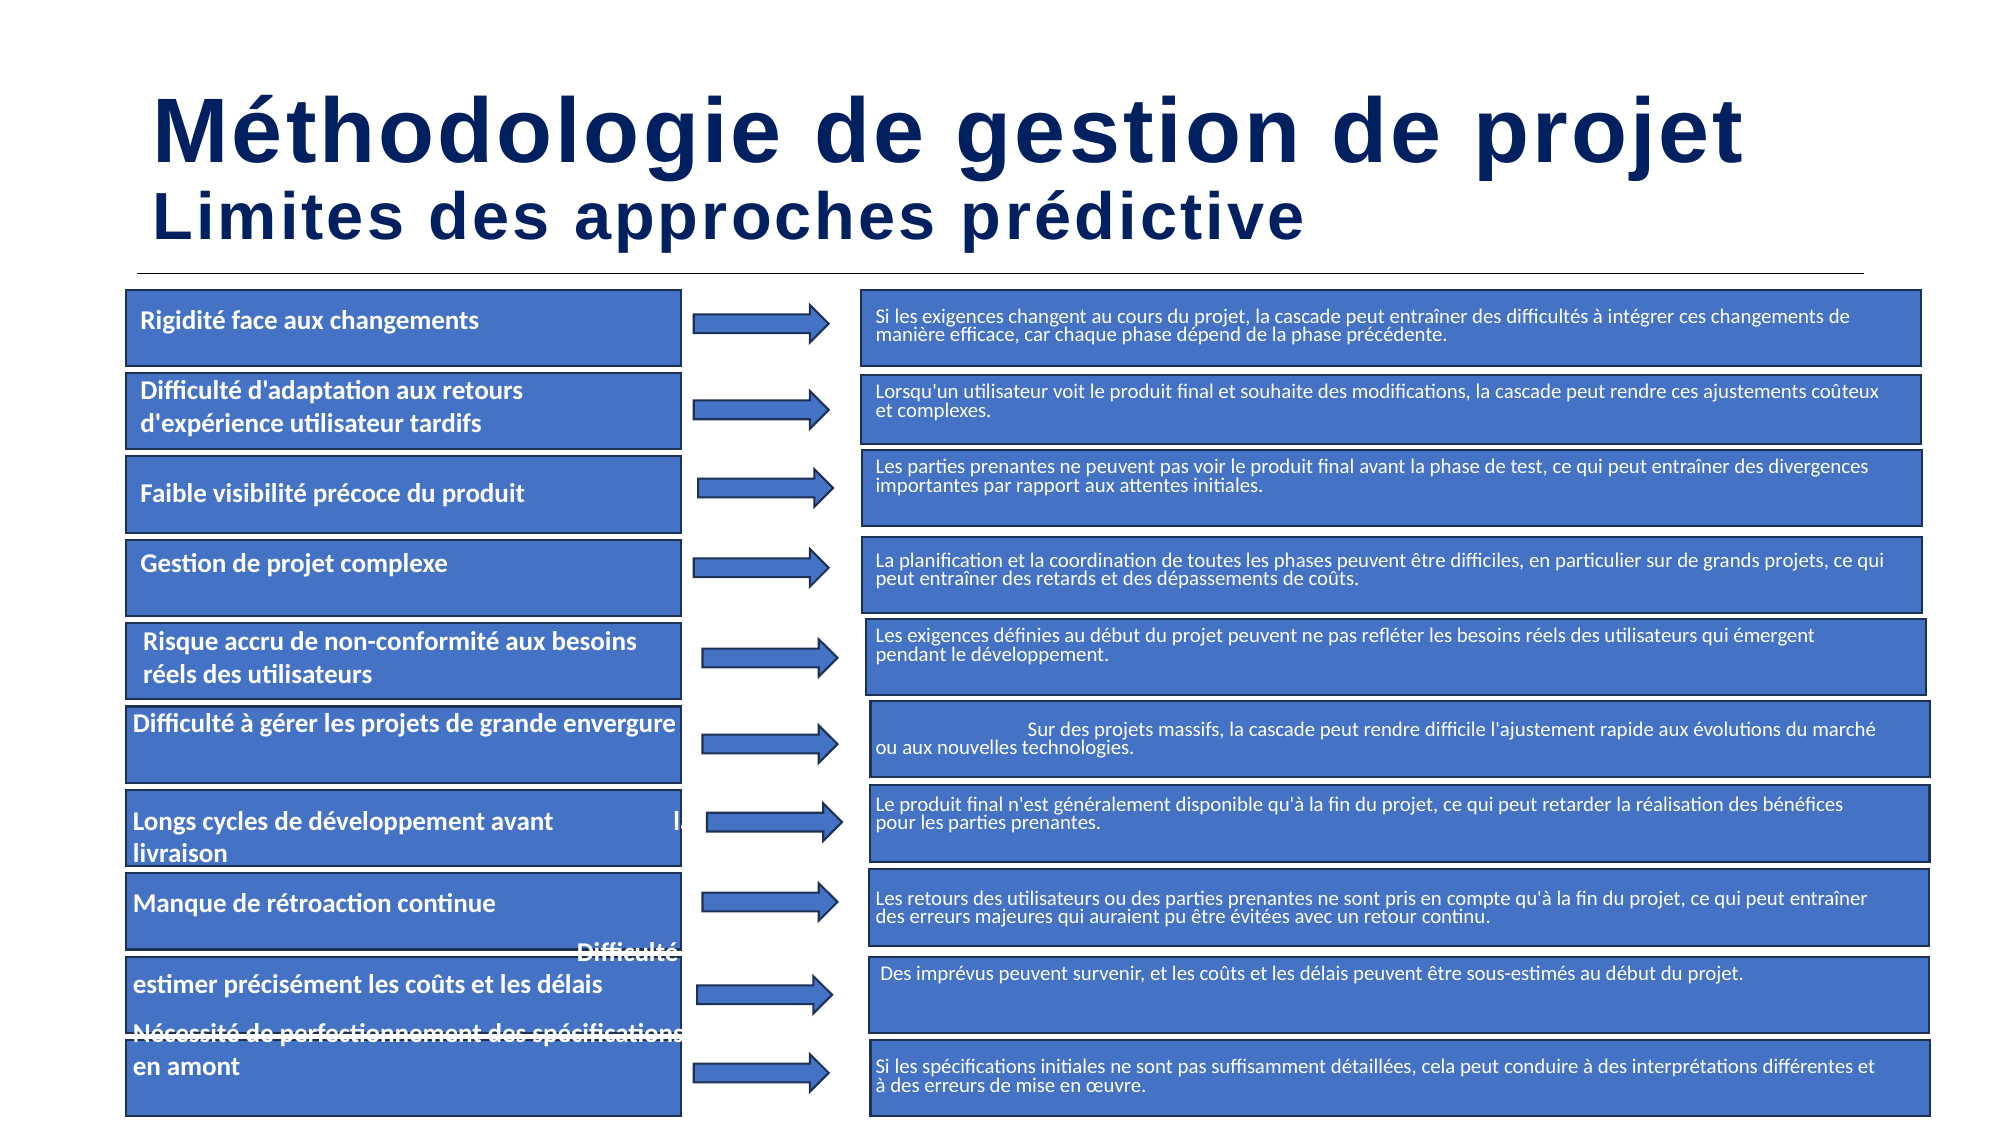

Méthodologie de gestion de projet
Limites des approches prédictive

Rigidité face aux changements
Difficulté d'adaptation aux retours d'expérience utilisateur tardifs
Faible visibilité précoce du produit
Gestion de projet complexe
Si les exigences changent au cours du projet, la cascade peut entraîner des difficultés à intégrer ces changements de manière efficace, car chaque phase dépend de la phase précédente.
Lorsqu'un utilisateur voit le produit final et souhaite des modifications, la cascade peut rendre ces ajustements coûteux et complexes.
Les parties prenantes ne peuvent pas voir le produit final avant la phase de test, ce qui peut entraîner des divergences importantes par rapport aux attentes initiales.
                                                                                                                                                                                                                    La planification et la coordination de toutes les phases peuvent être difficiles, en particulier sur de grands projets, ce qui peut entraîner des retards et des dépassements de coûts.
Les exigences définies au début du projet peuvent ne pas refléter les besoins réels des utilisateurs qui émergent pendant le développement.
                                                                                                                                                                                                                                                     Sur des projets massifs, la cascade peut rendre difficile l'ajustement rapide aux évolutions du marché ou aux nouvelles technologies.
Le produit final n'est généralement disponible qu'à la fin du projet, ce qui peut retarder la réalisation des bénéfices pour les parties prenantes.
 						                   Les retours des utilisateurs ou des parties prenantes ne sont pris en compte qu'à la fin du projet, ce qui peut entraîner des erreurs majeures qui auraient pu être évitées avec un retour continu.
 Des imprévus peuvent survenir, et les coûts et les délais peuvent être sous-estimés au début du projet.
						                         						                      Si les spécifications initiales ne sont pas suffisamment détaillées, cela peut conduire à des interprétations différentes et à des erreurs de mise en œuvre.

Risque accru de non-conformité aux besoins réels des utilisateurs

Difficulté à gérer les projets de grande envergure

Longs cycles de développement avant                    la livraison
Manque de rétroaction continue
                                                                          Difficulté à estimer précisément les coûts et les délais
Nécessité de perfectionnement des spécifications en amont

8